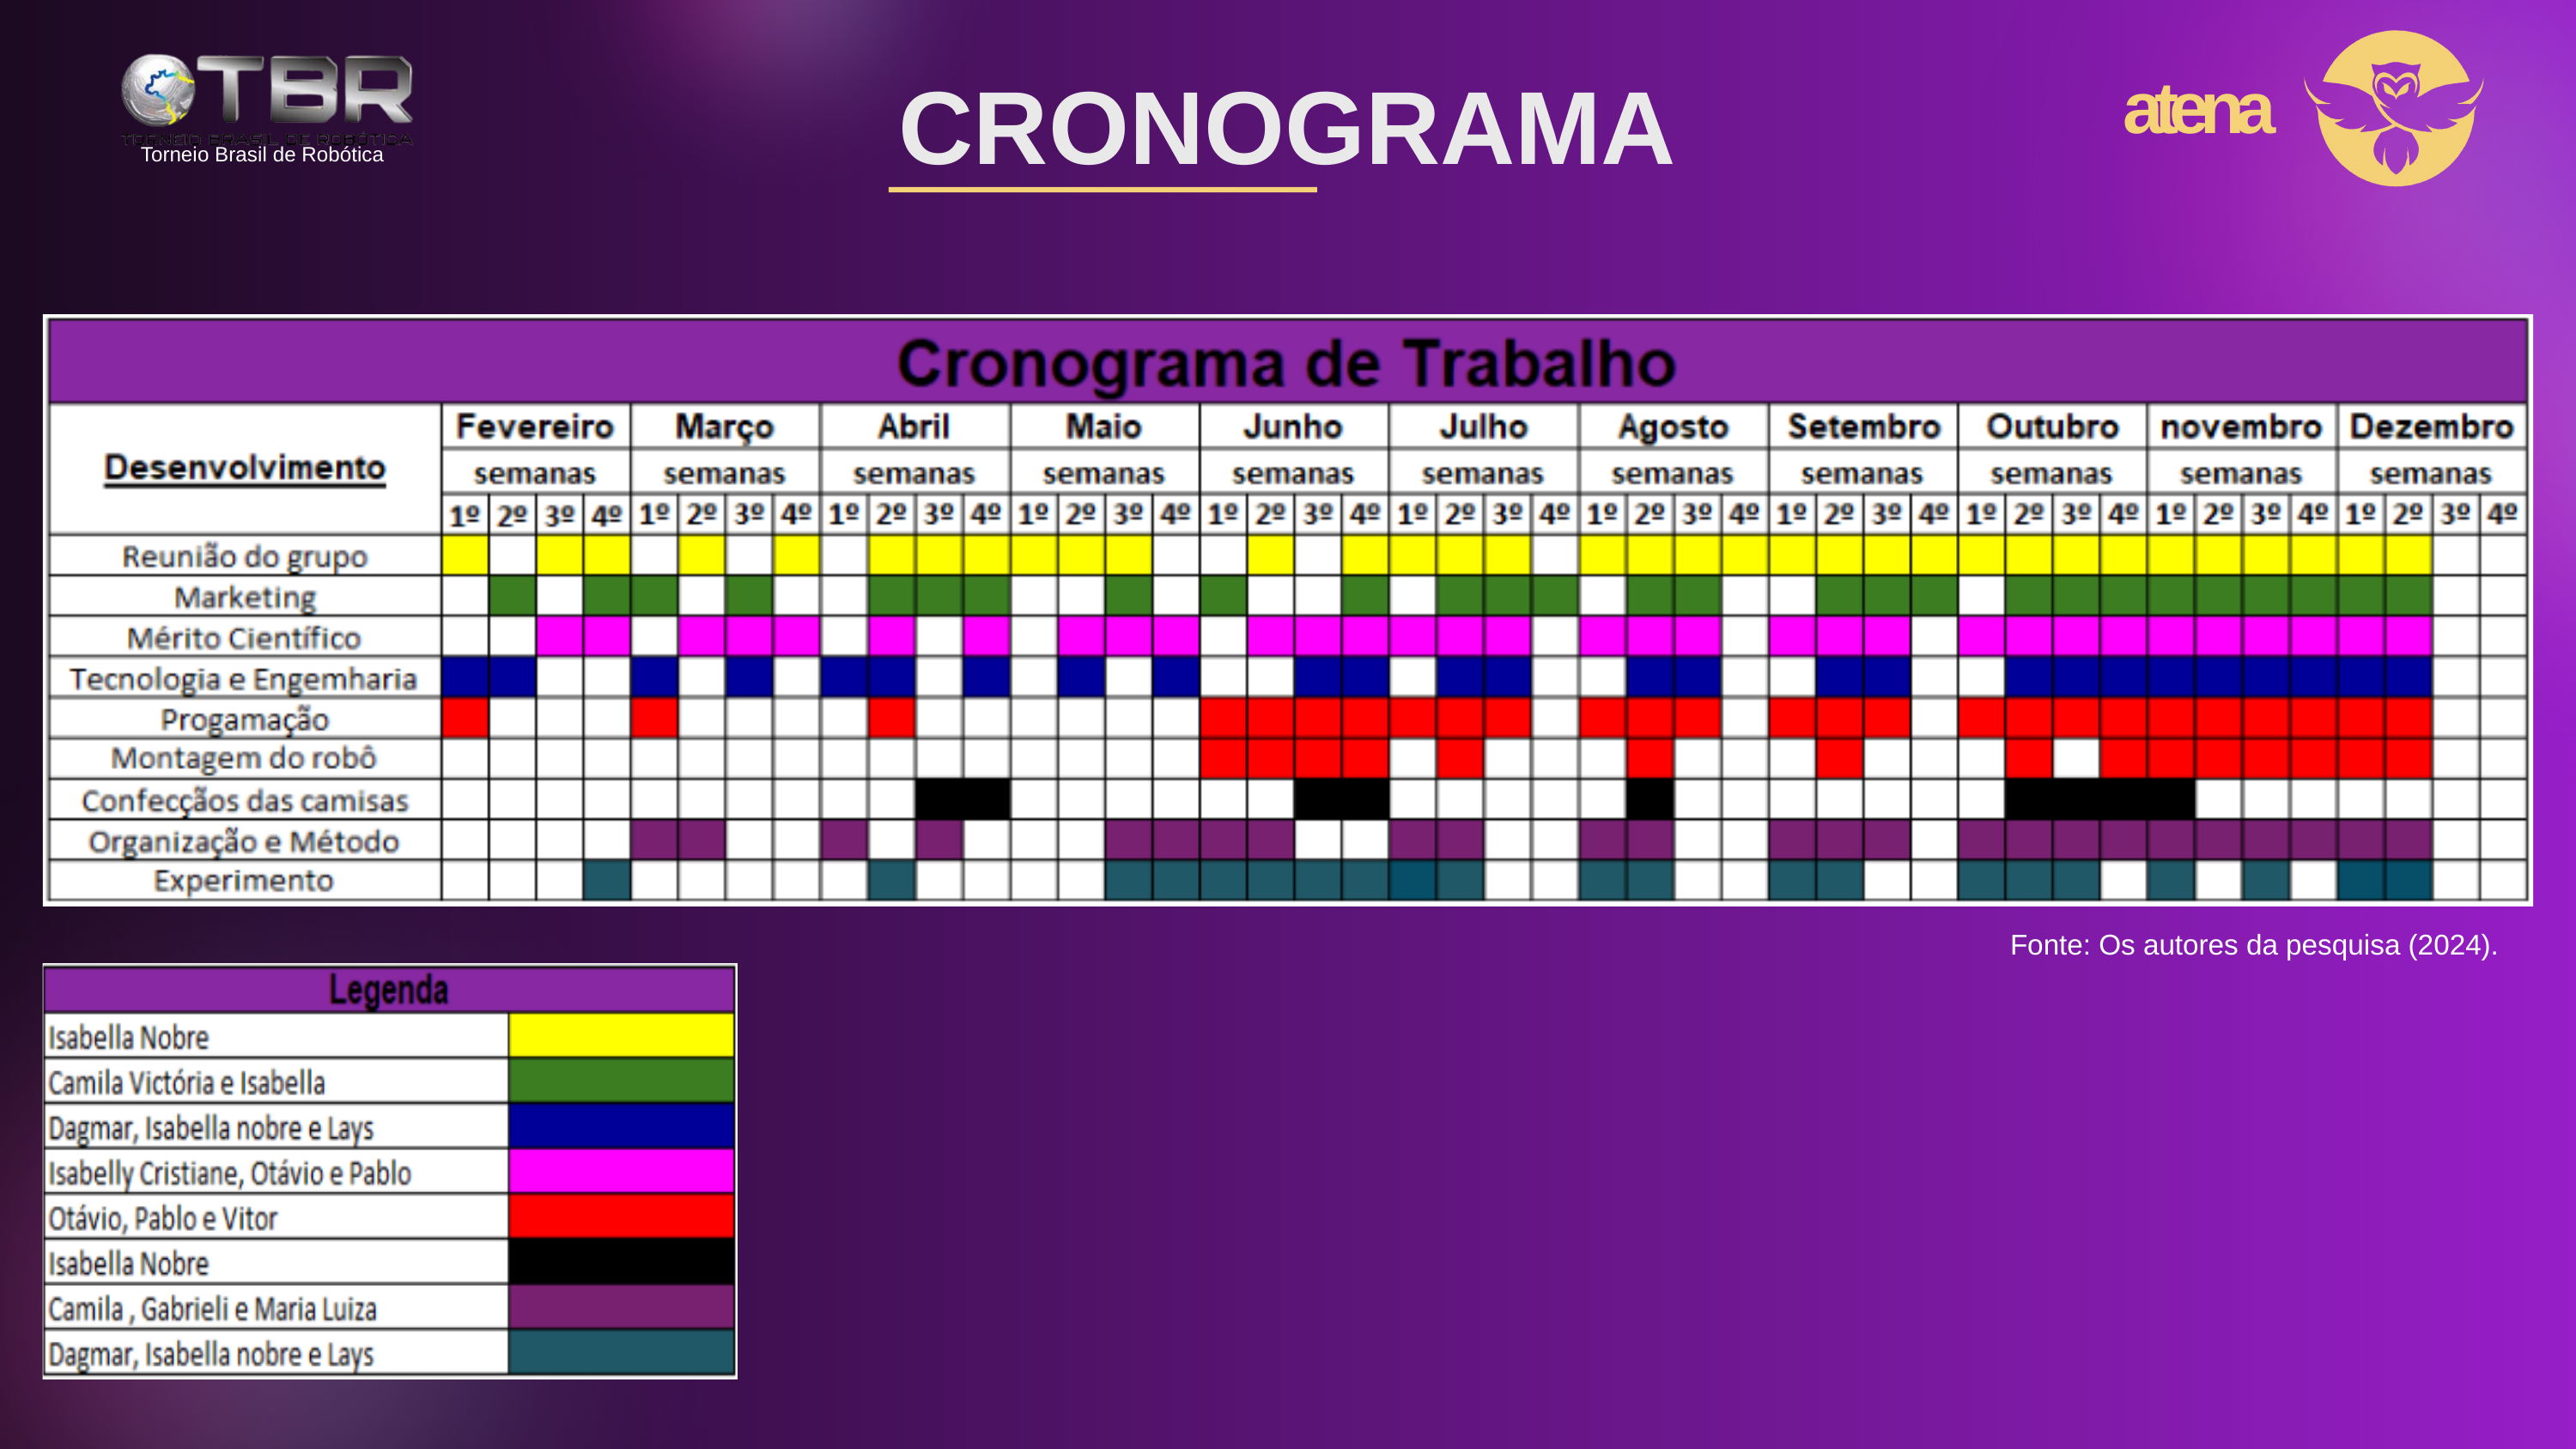

CRONOGRAMA
atena

Torneio Brasil de Robótica

Fonte: Os autores da pesquisa (2024).